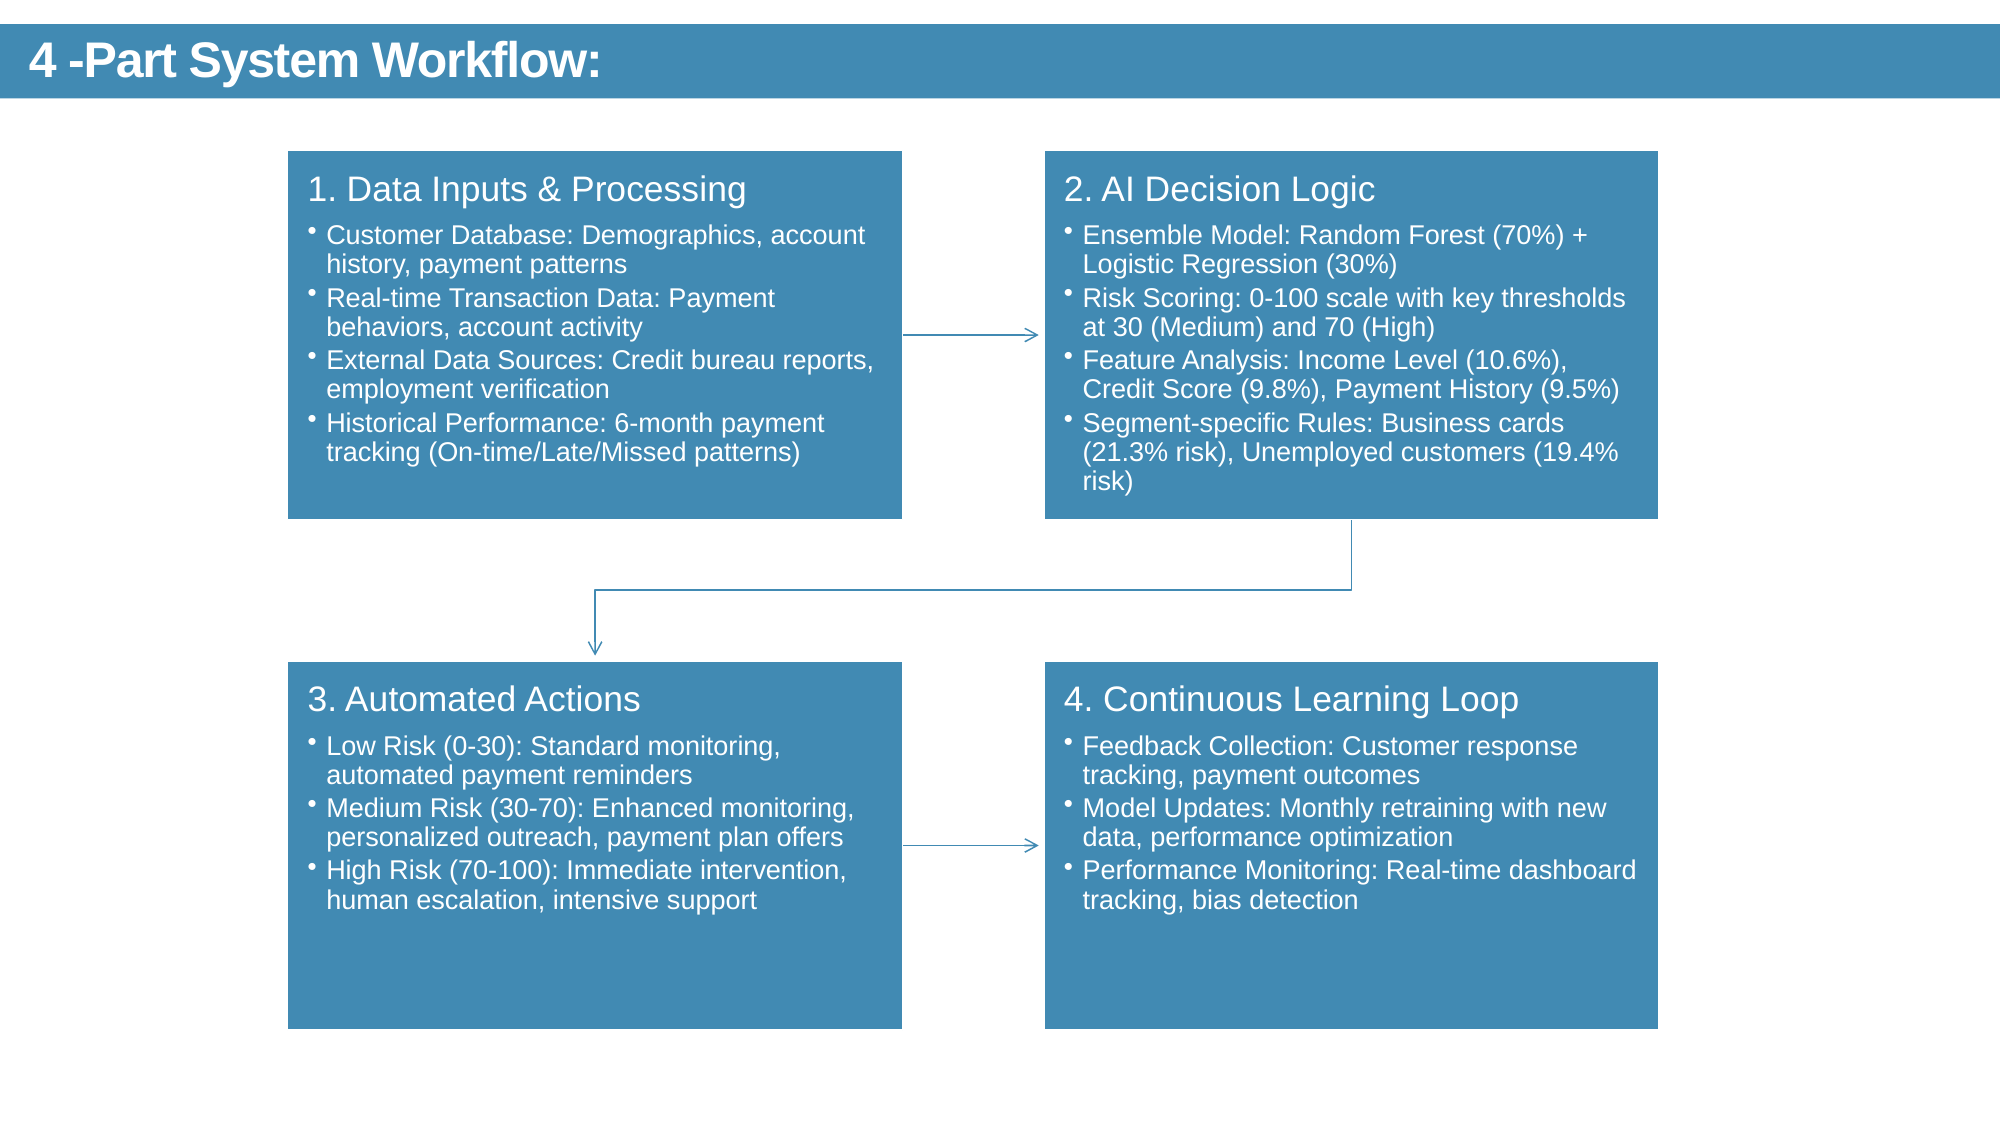

4 -Part System Workflow:

1. Data Inputs & Processing
Customer Database: Demographics, account history, payment patterns
Real-time Transaction Data: Payment behaviors, account activity
External Data Sources: Credit bureau reports, employment verification
Historical Performance: 6-month payment tracking (On-time/Late/Missed patterns)

2. AI Decision Logic
Ensemble Model: Random Forest (70%) + Logistic Regression (30%)
Risk Scoring: 0-100 scale with key thresholds at 30 (Medium) and 70 (High)
Feature Analysis: Income Level (10.6%), Credit Score (9.8%), Payment History (9.5%)
Segment-specific Rules: Business cards (21.3% risk), Unemployed customers (19.4% risk)

3. Automated Actions
Low Risk (0-30): Standard monitoring, automated payment reminders
Medium Risk (30-70): Enhanced monitoring, personalized outreach, payment plan offers
High Risk (70-100): Immediate intervention, human escalation, intensive support
4. Continuous Learning Loop
Feedback Collection: Customer response tracking, payment outcomes
Model Updates: Monthly retraining with new data, performance optimization
Performance Monitoring: Real-time dashboard tracking, bias detection